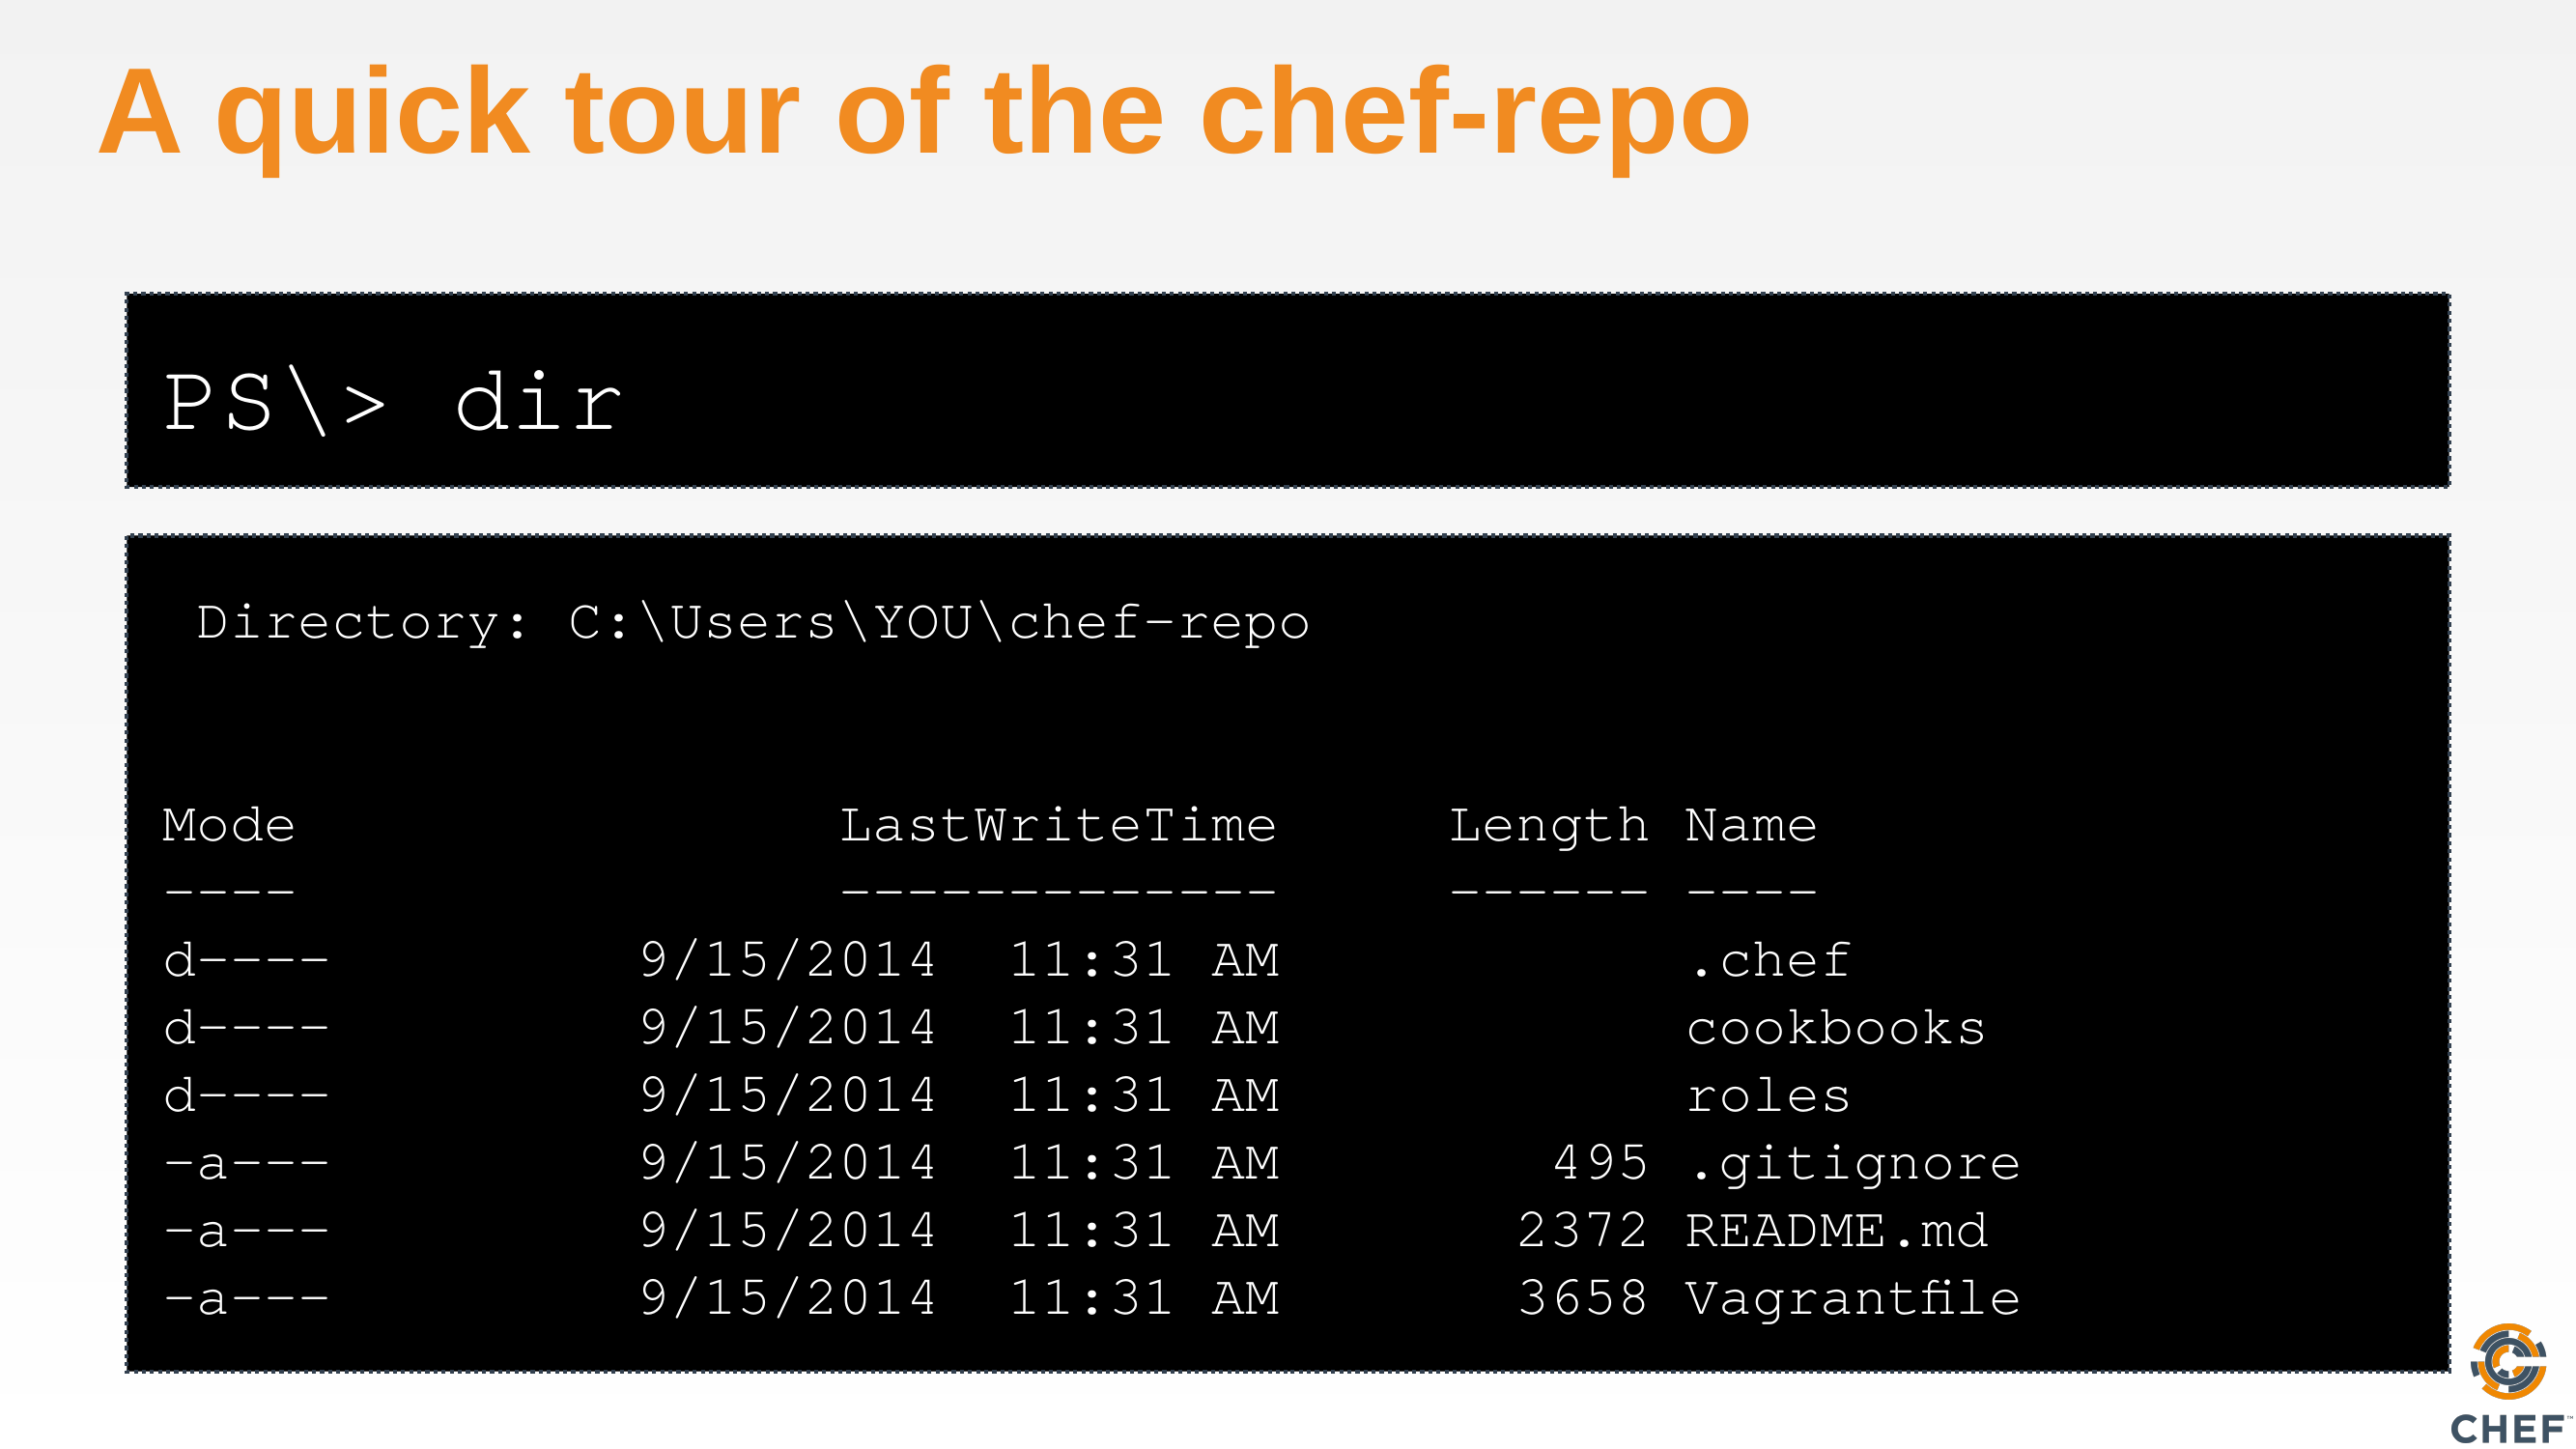

# A quick tour of the chef-repo
PS\> dir
 Directory: C:\Users\YOU\chef-repo

Mode                LastWriteTime     Length Name
----                -------------     ------ ----
d----         9/15/2014  11:31 AM            .chef
d----         9/15/2014  11:31 AM            cookbooks
d----         9/15/2014  11:31 AM            roles
-a---         9/15/2014  11:31 AM        495 .gitignore
-a---         9/15/2014  11:31 AM       2372 README.md
-a---         9/15/2014  11:31 AM       3658 Vagrantfile